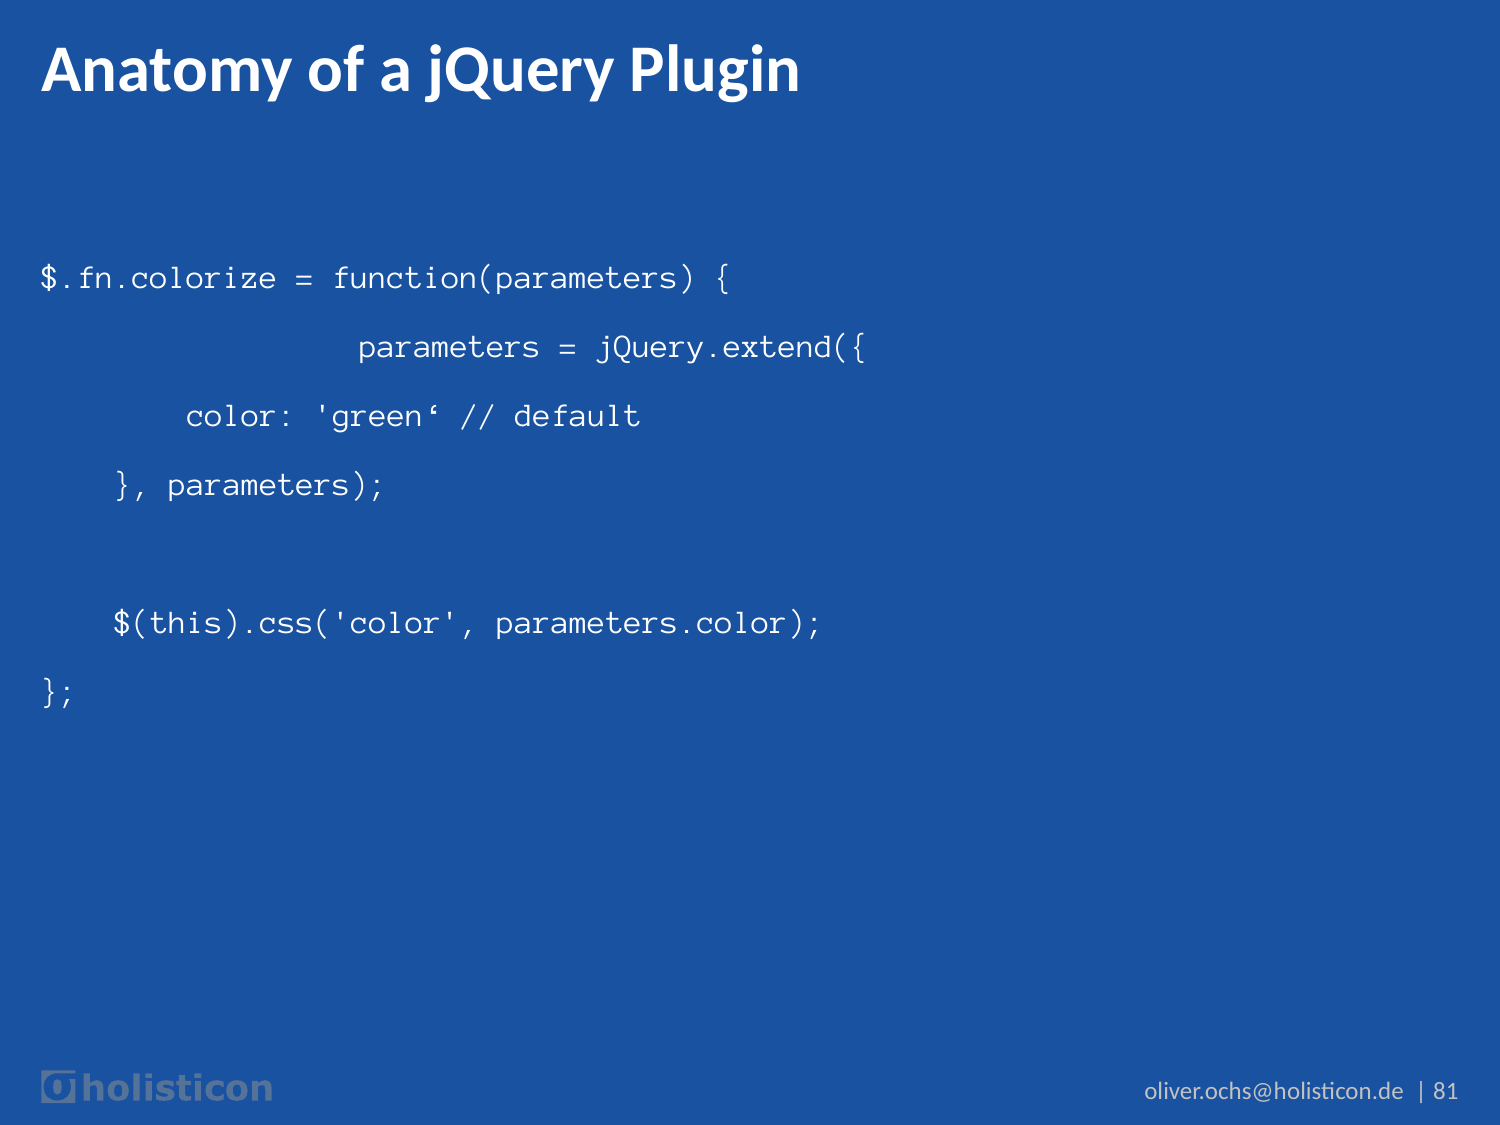

# Anatomy of a jQuery Plugin
$.fn.colorize = function(parameters) {
		 parameters = jQuery.extend({
        color: 'green‘ // default
    }, parameters);

    $(this).css('color', parameters.color);
};